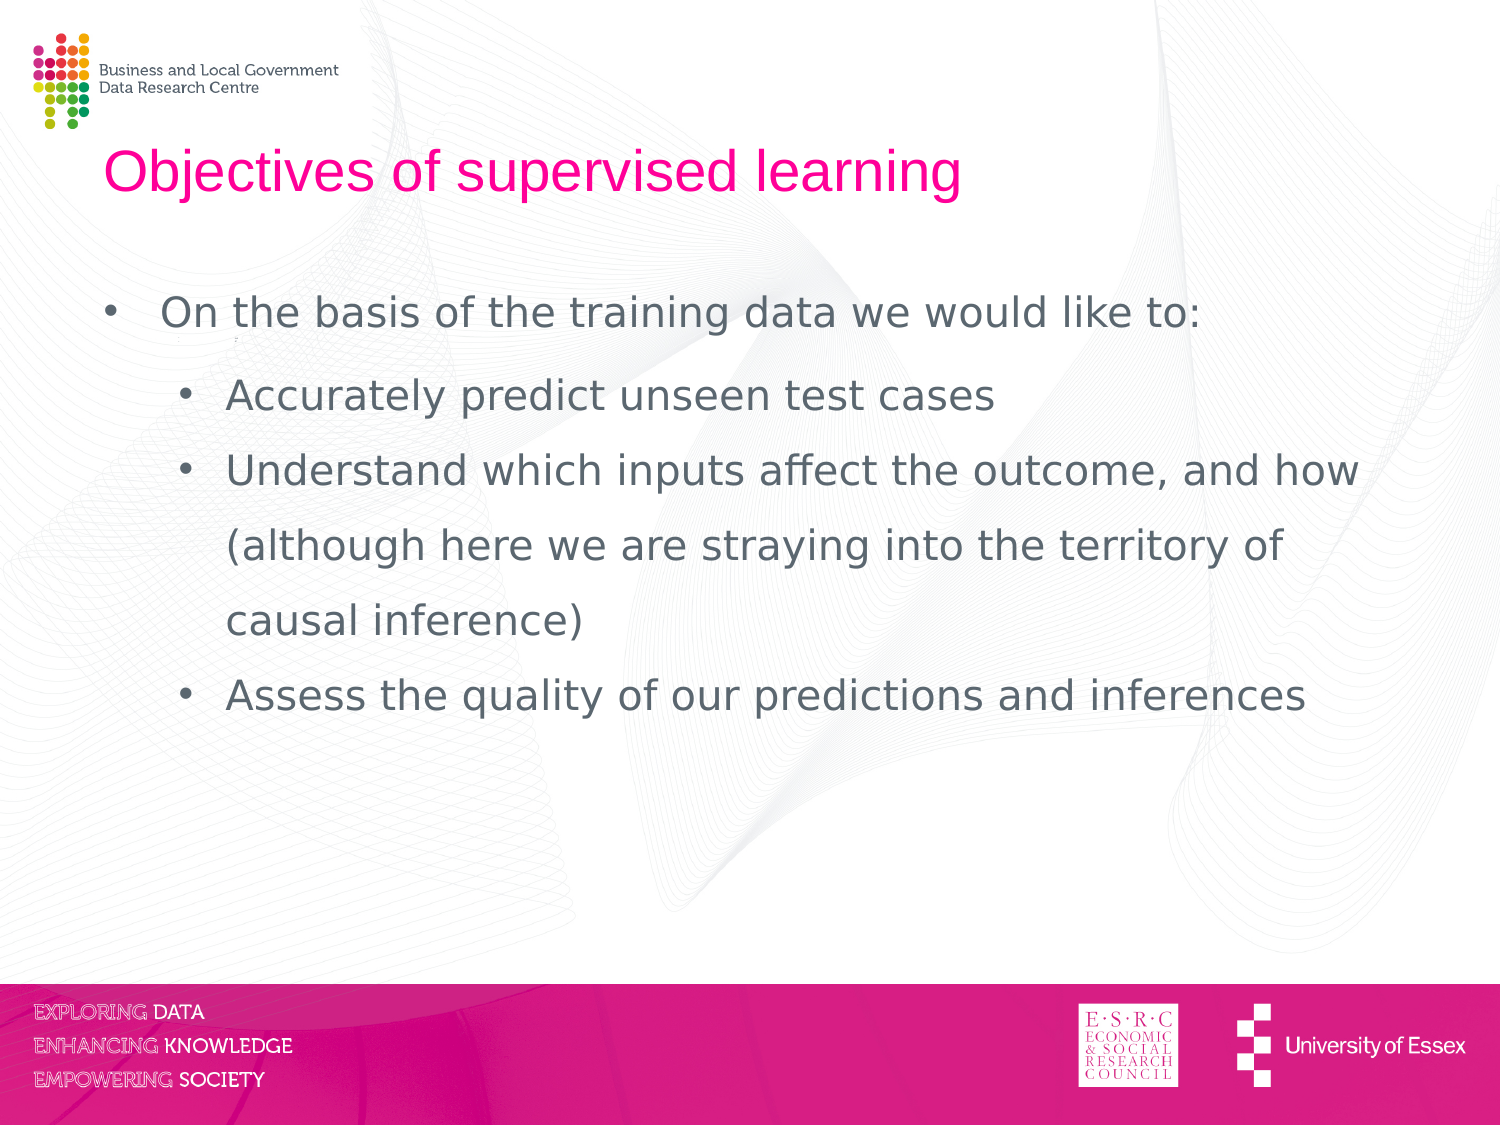

Objectives of supervised learning
On the basis of the training data we would like to:
sad
df
Accurately predict unseen test cases
Understand which inputs affect the outcome, and how (although here we are straying into the territory of causal inference)
Assess the quality of our predictions and inferences